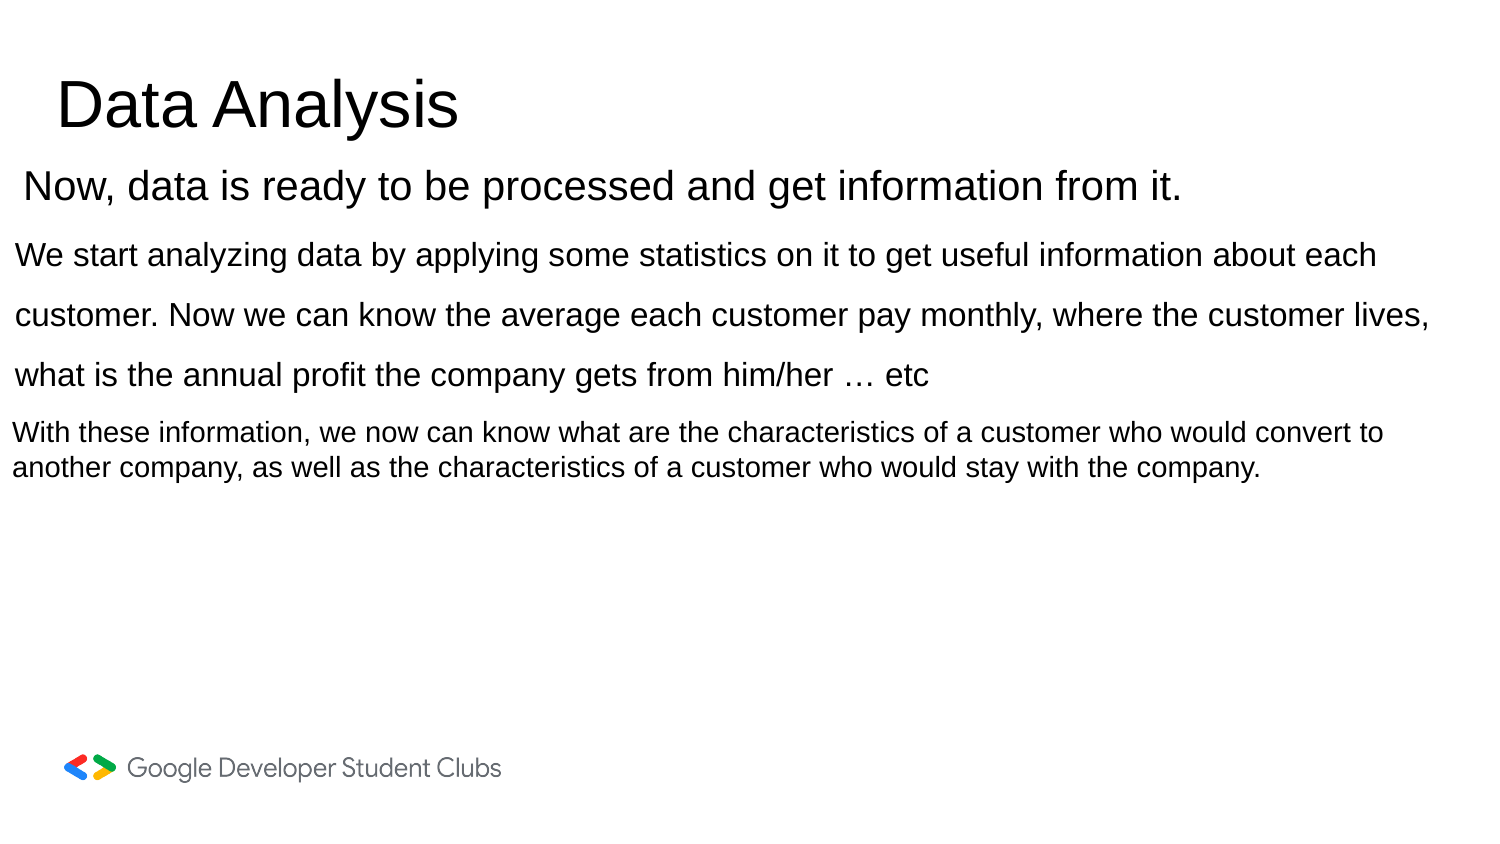

# Data Analysis
Now, data is ready to be processed and get information from it.
We start analyzing data by applying some statistics on it to get useful information about each customer. Now we can know the average each customer pay monthly, where the customer lives, what is the annual profit the company gets from him/her … etc
With these information, we now can know what are the characteristics of a customer who would convert to another company, as well as the characteristics of a customer who would stay with the company.